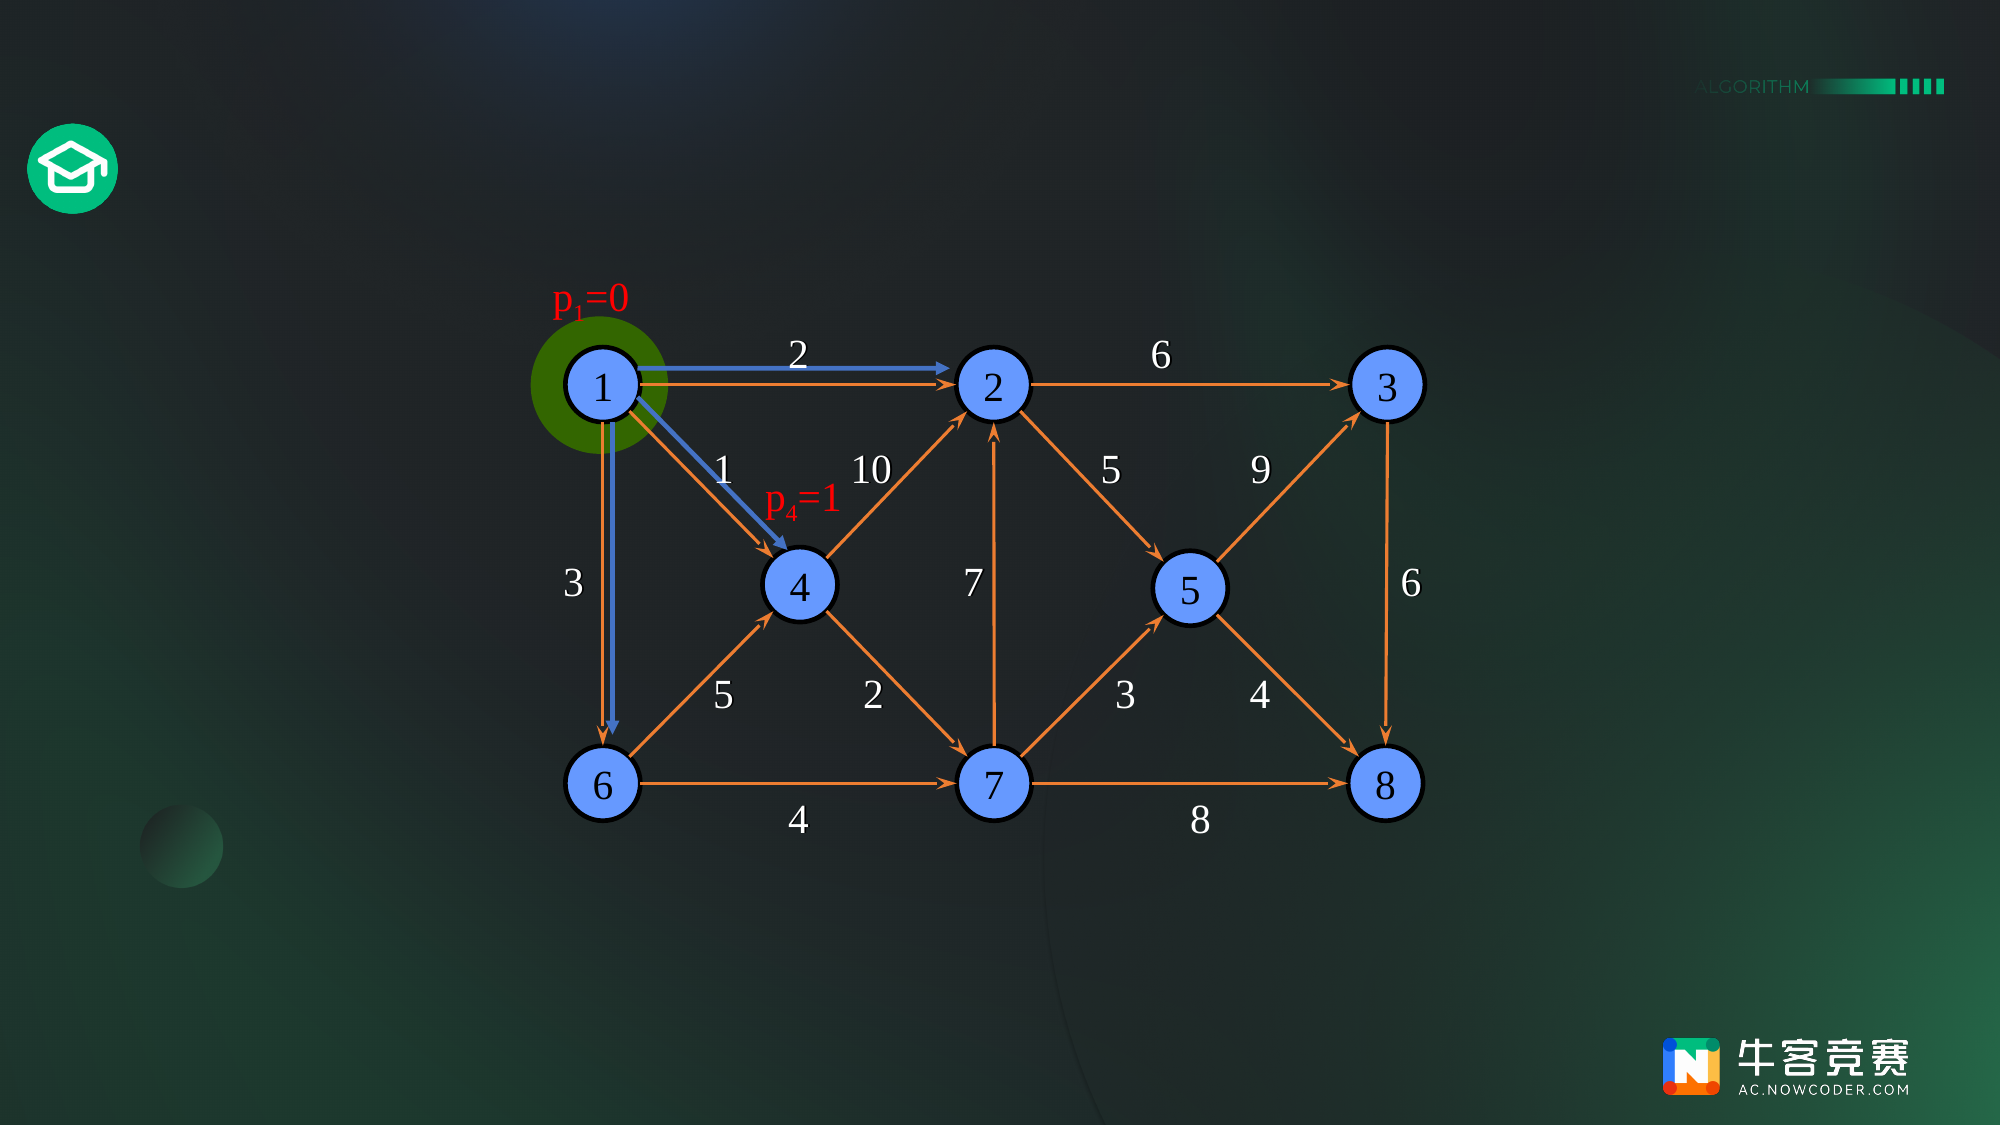

#
p1=0

2
2
6
6
1
2
3

1
1
10
10
5
5
9
9
p4=1
4
3
3
7
7
6
6
5
5
5
2
2
3
4
6
7
8
4
4
8